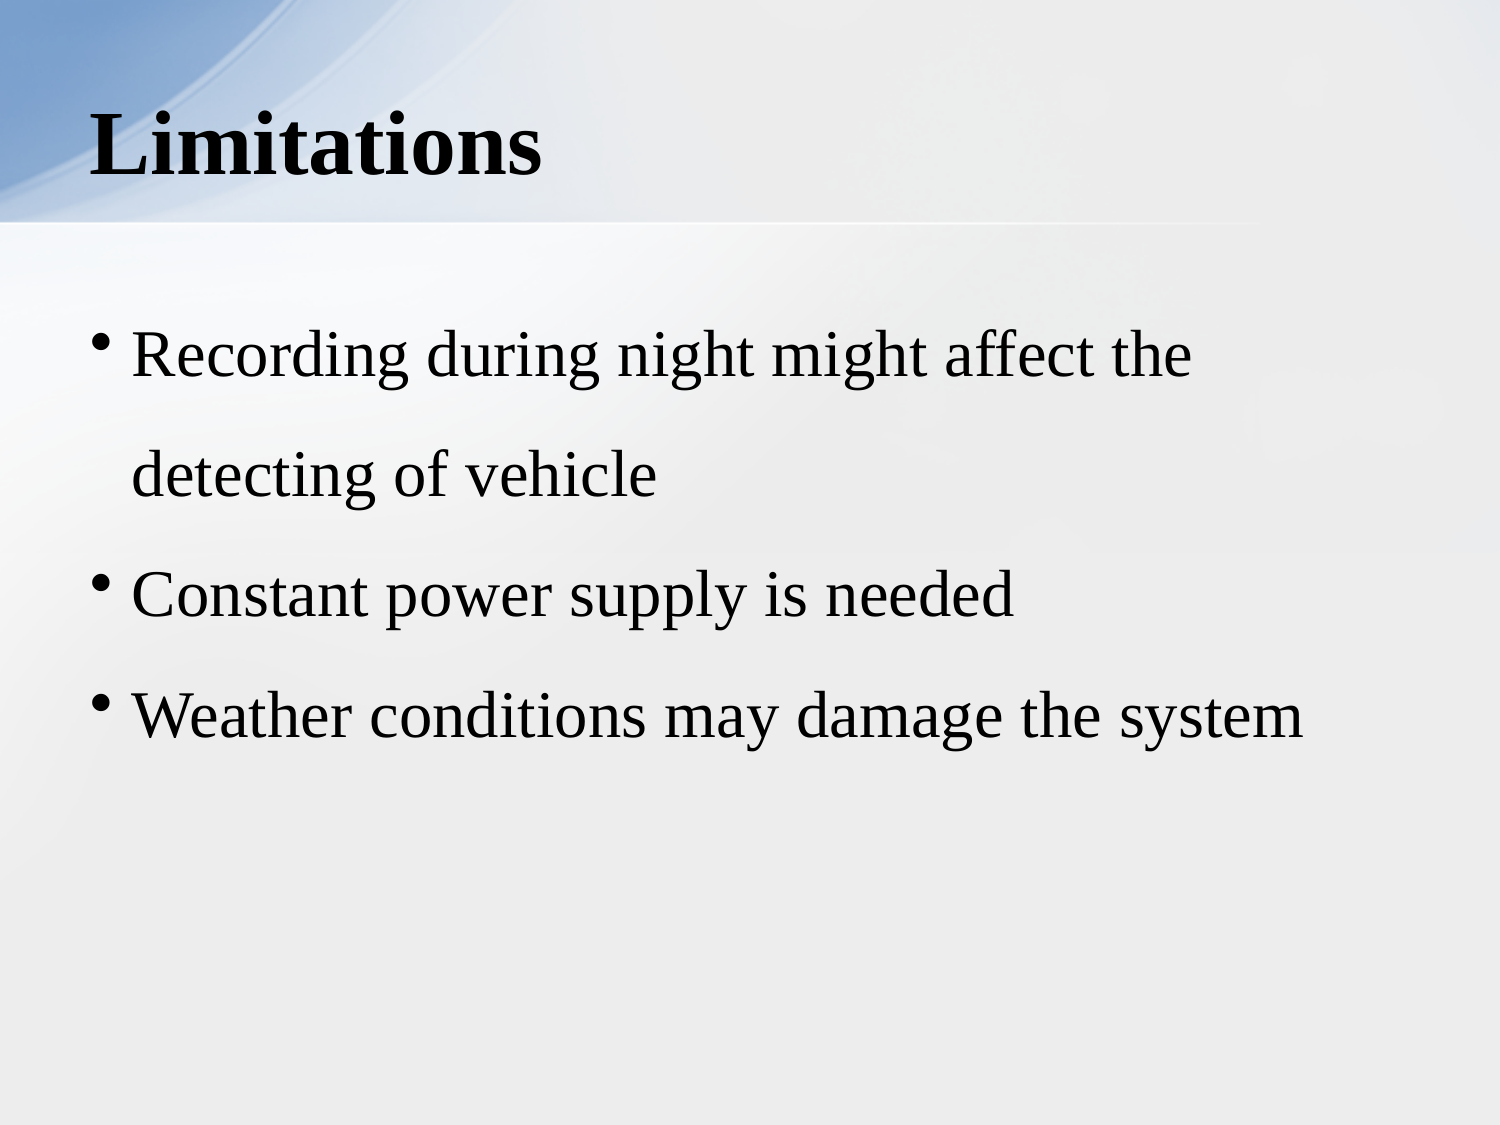

# Limitations
Recording during night might affect the detecting of vehicle
Constant power supply is needed
Weather conditions may damage the system